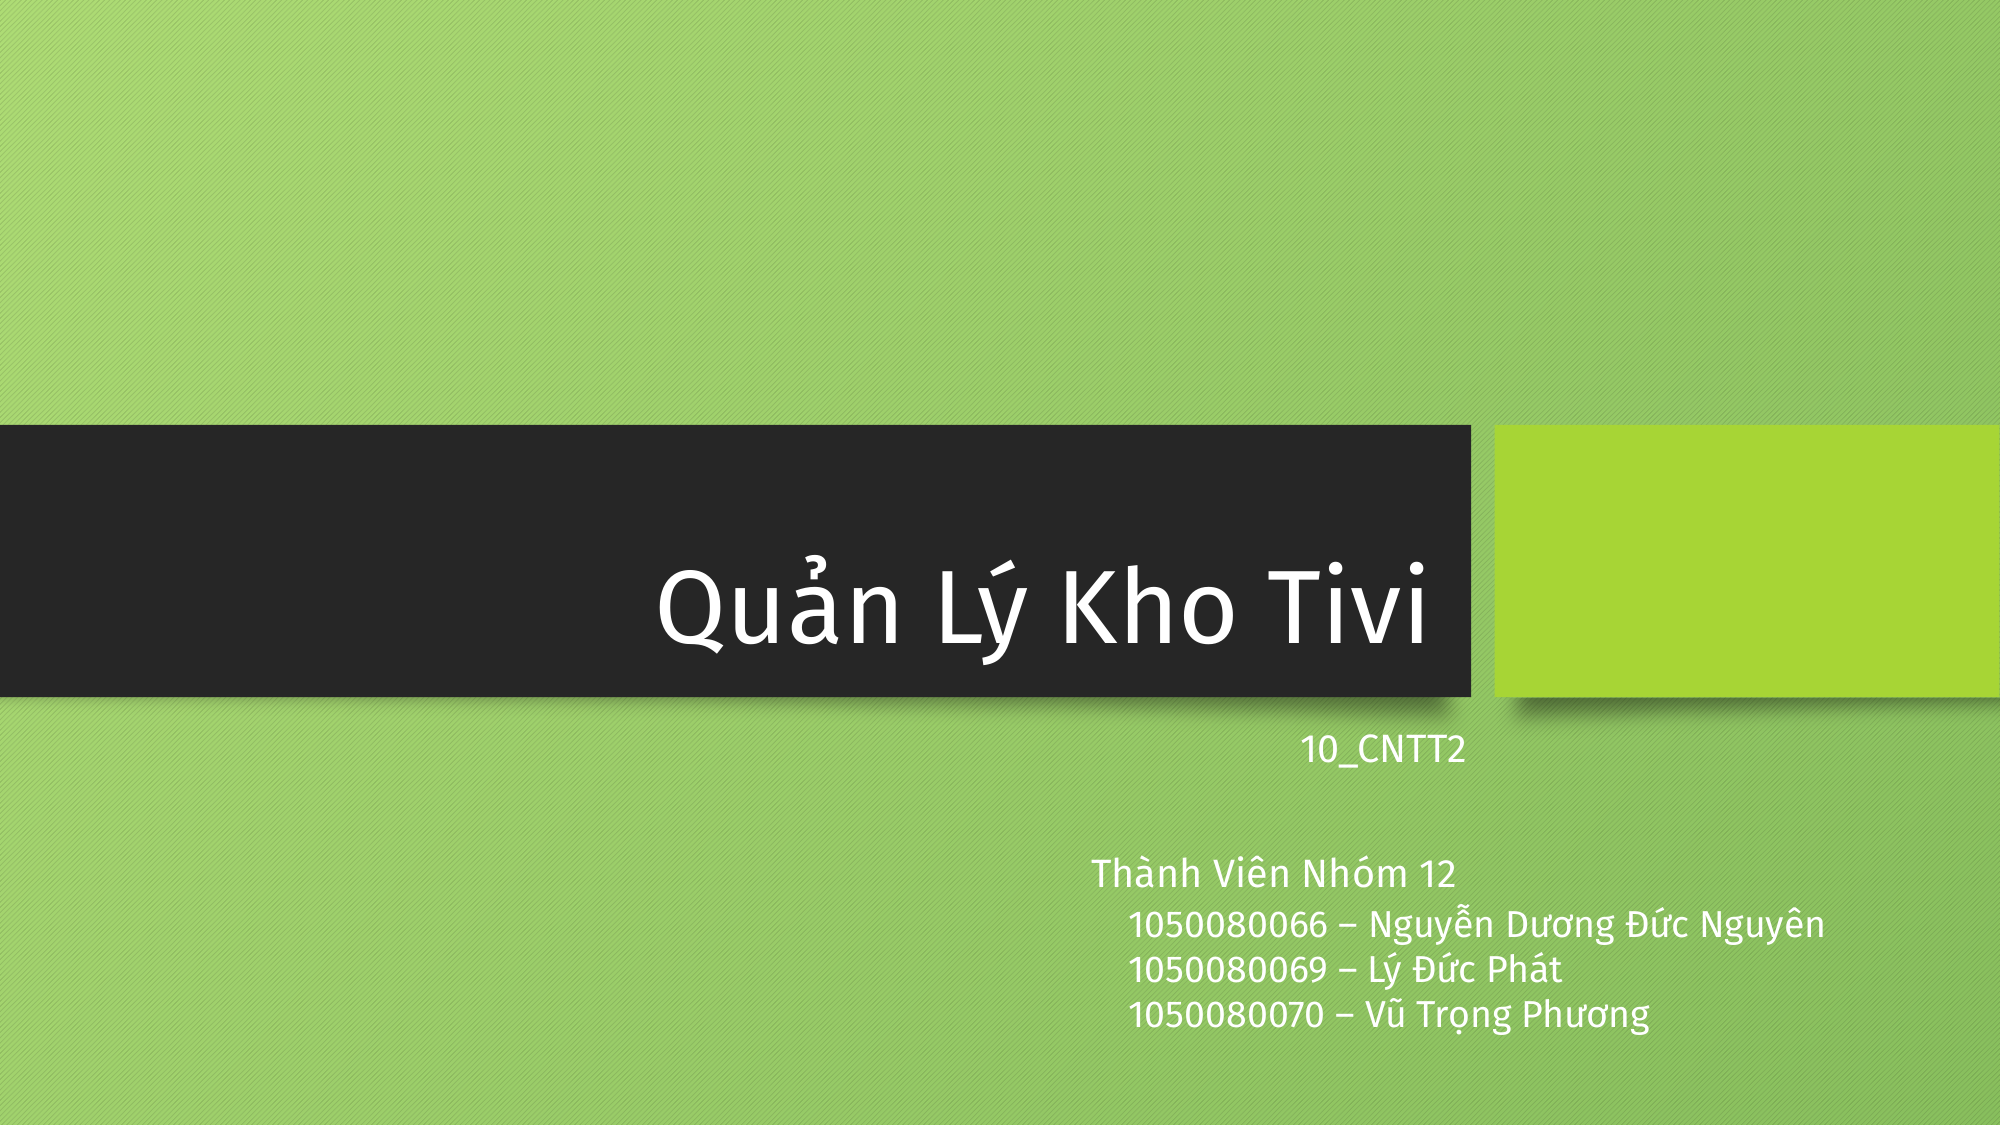

# Quản Lý Kho Tivi
10_CNTT2

Thành Viên Nhóm 12

1050080066 – Nguyễn Dương Đức Nguyên
1050080069 – Lý Đức Phát
1050080070 – Vũ Trọng Phương